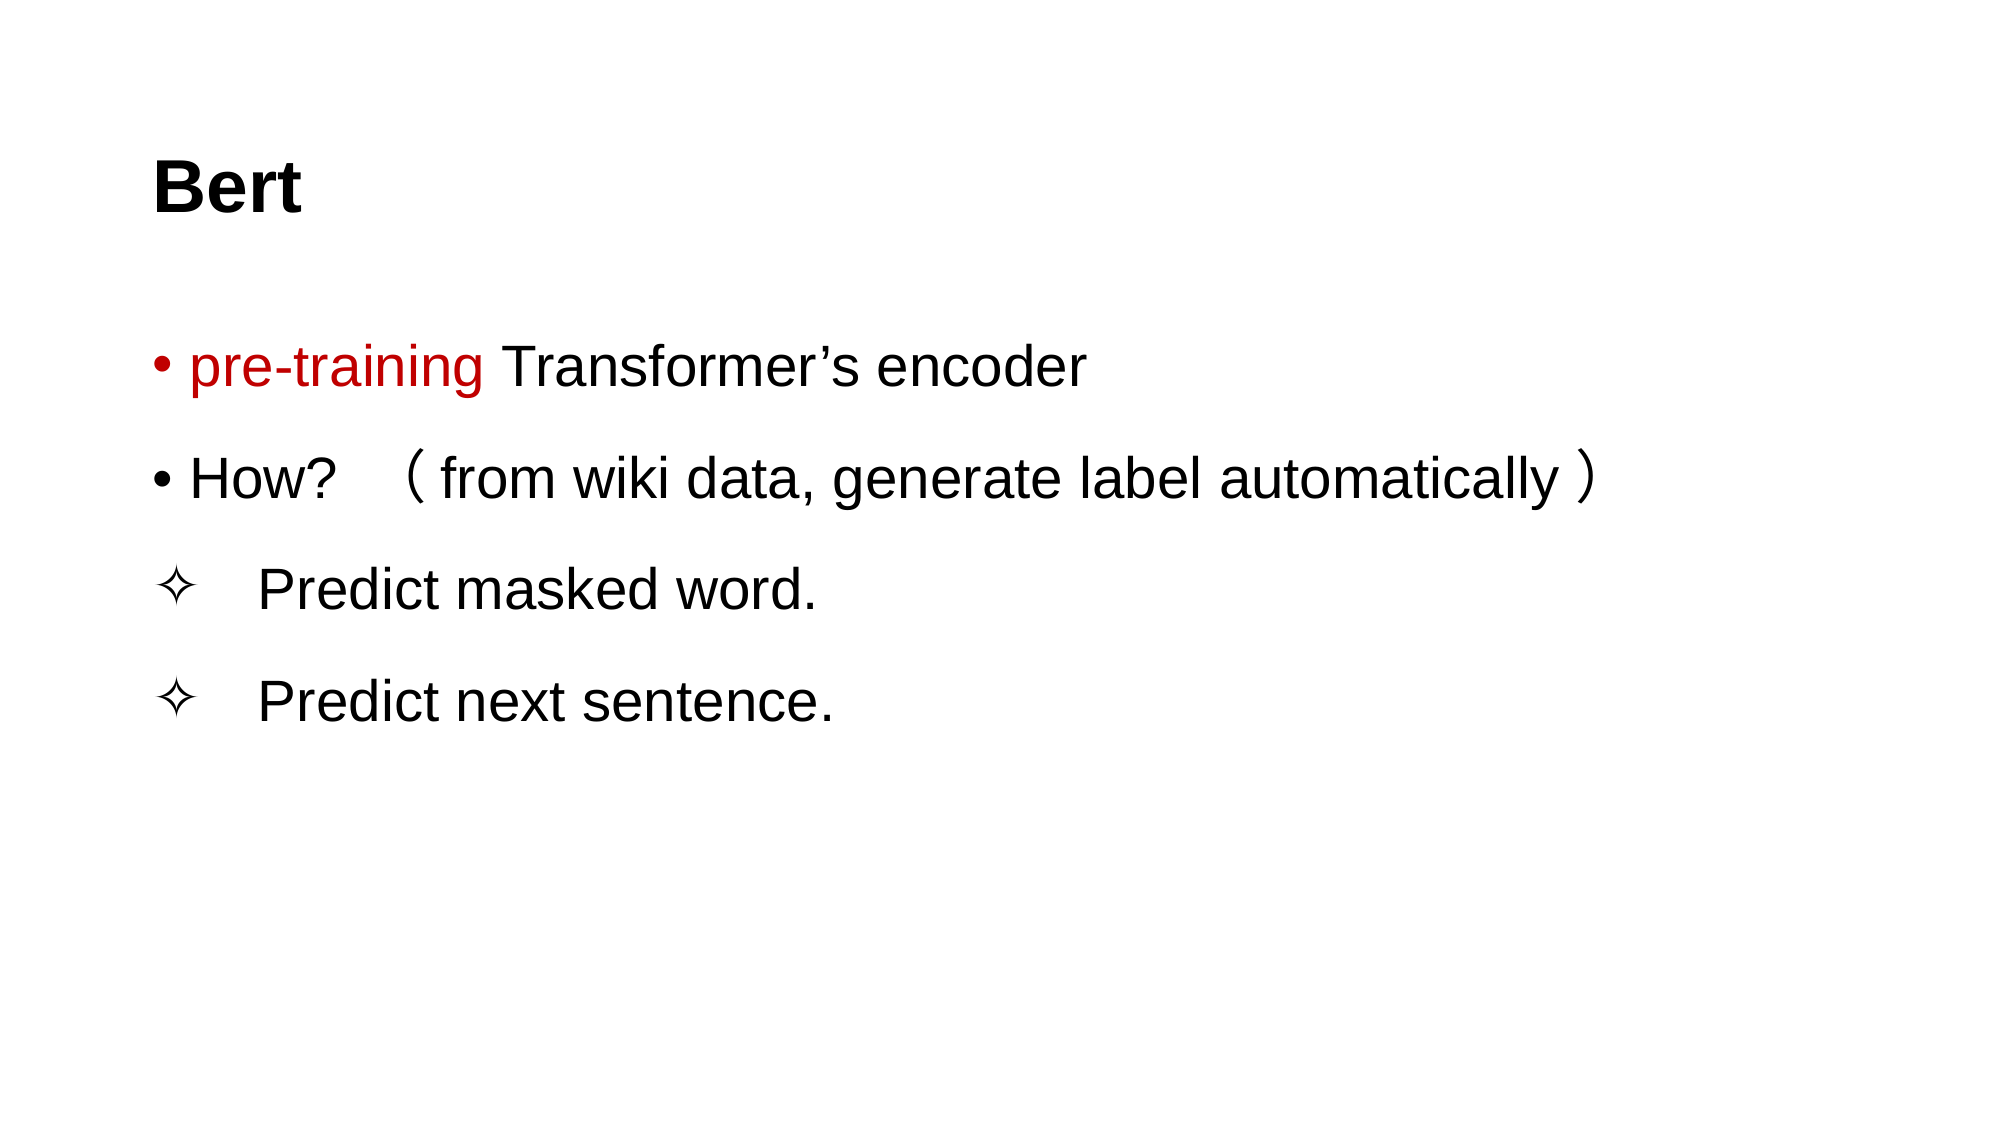

# Bert
pre-training Transformer’s encoder
• How? （from wiki data, generate label automatically）
 Predict masked word.
 Predict next sentence.